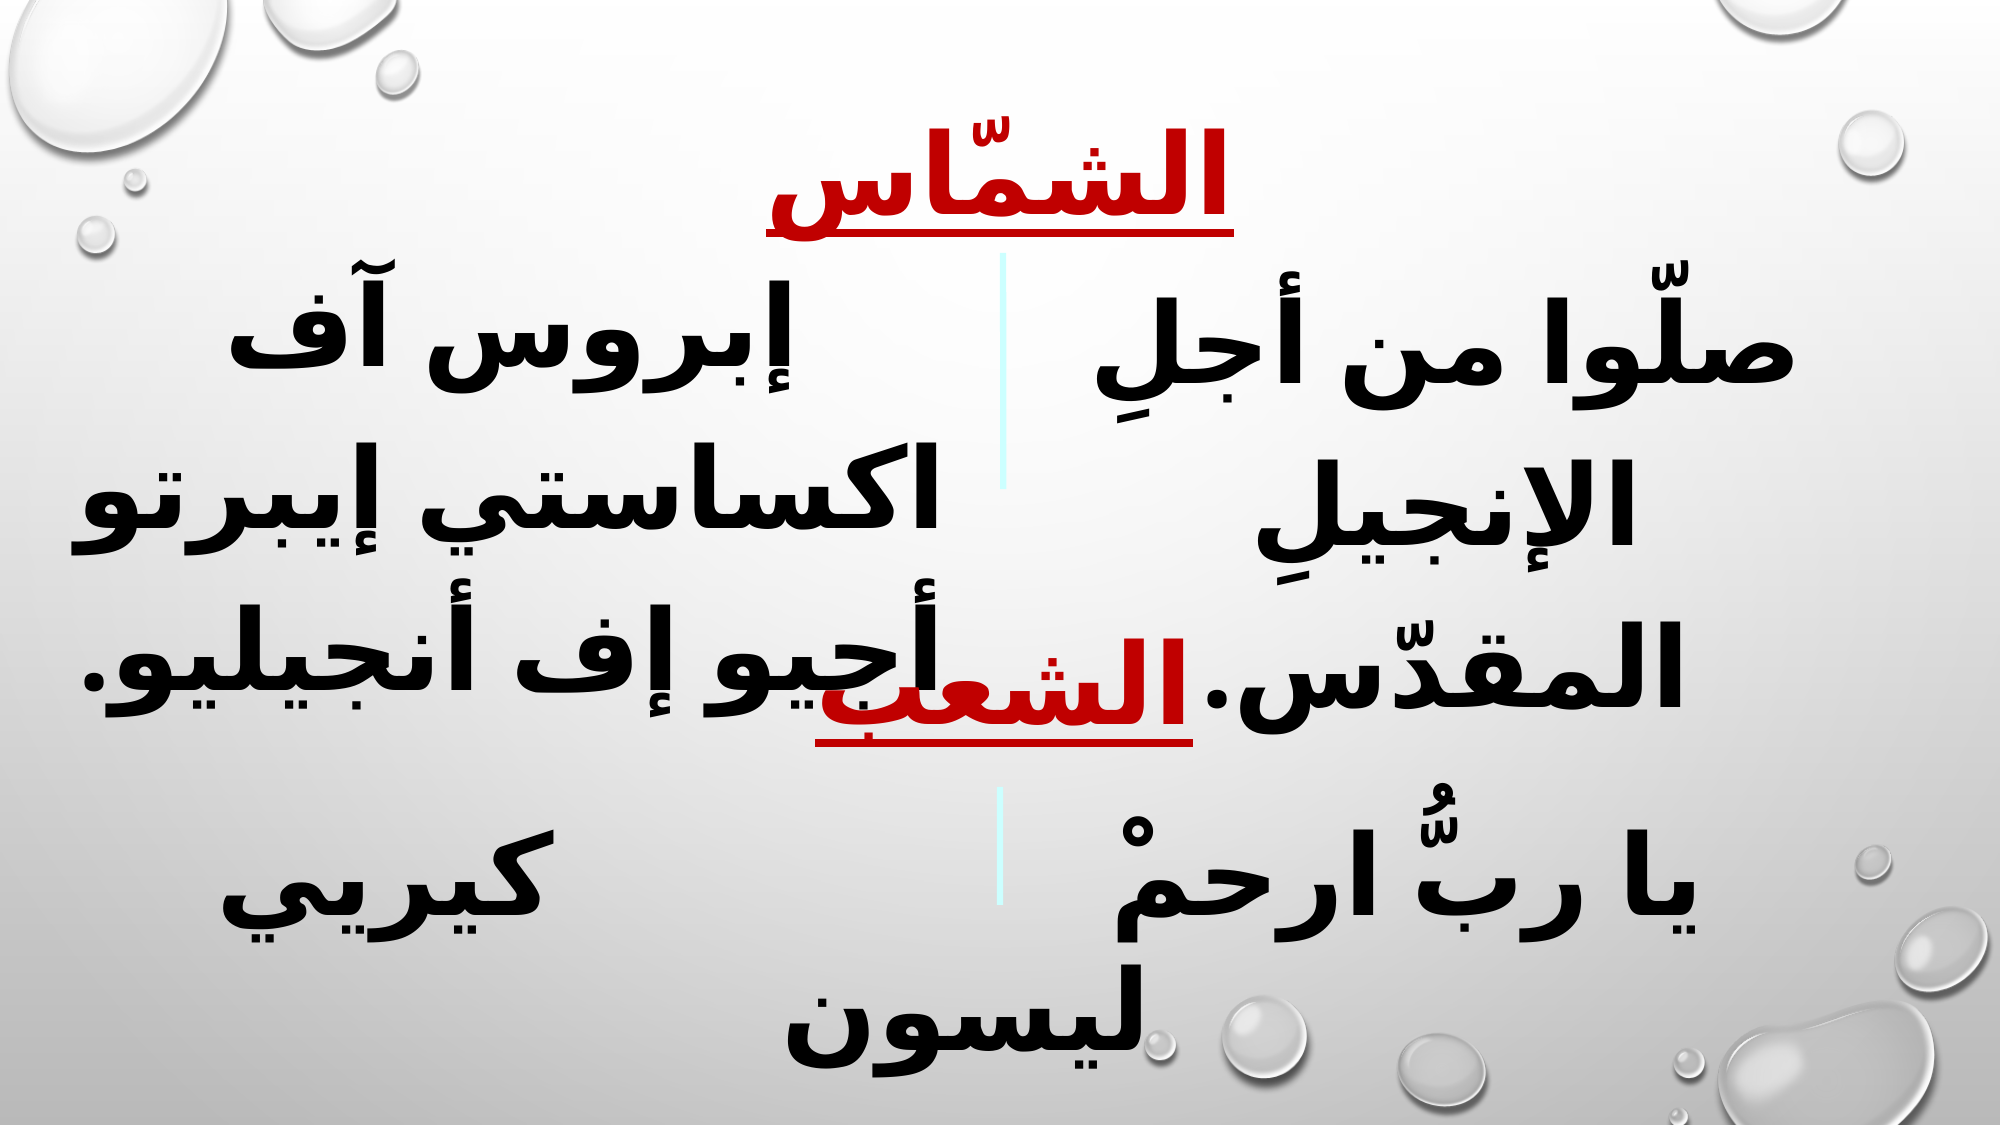

الشمّاس
إبروس آف اكساستي إيبرتو أجيو إف أنجيليو.
صلّوا من أجلِ الإنجيلِ المقدّس.

الشعب
   يا ربُّ ارحمْ                   كيريي ليسون